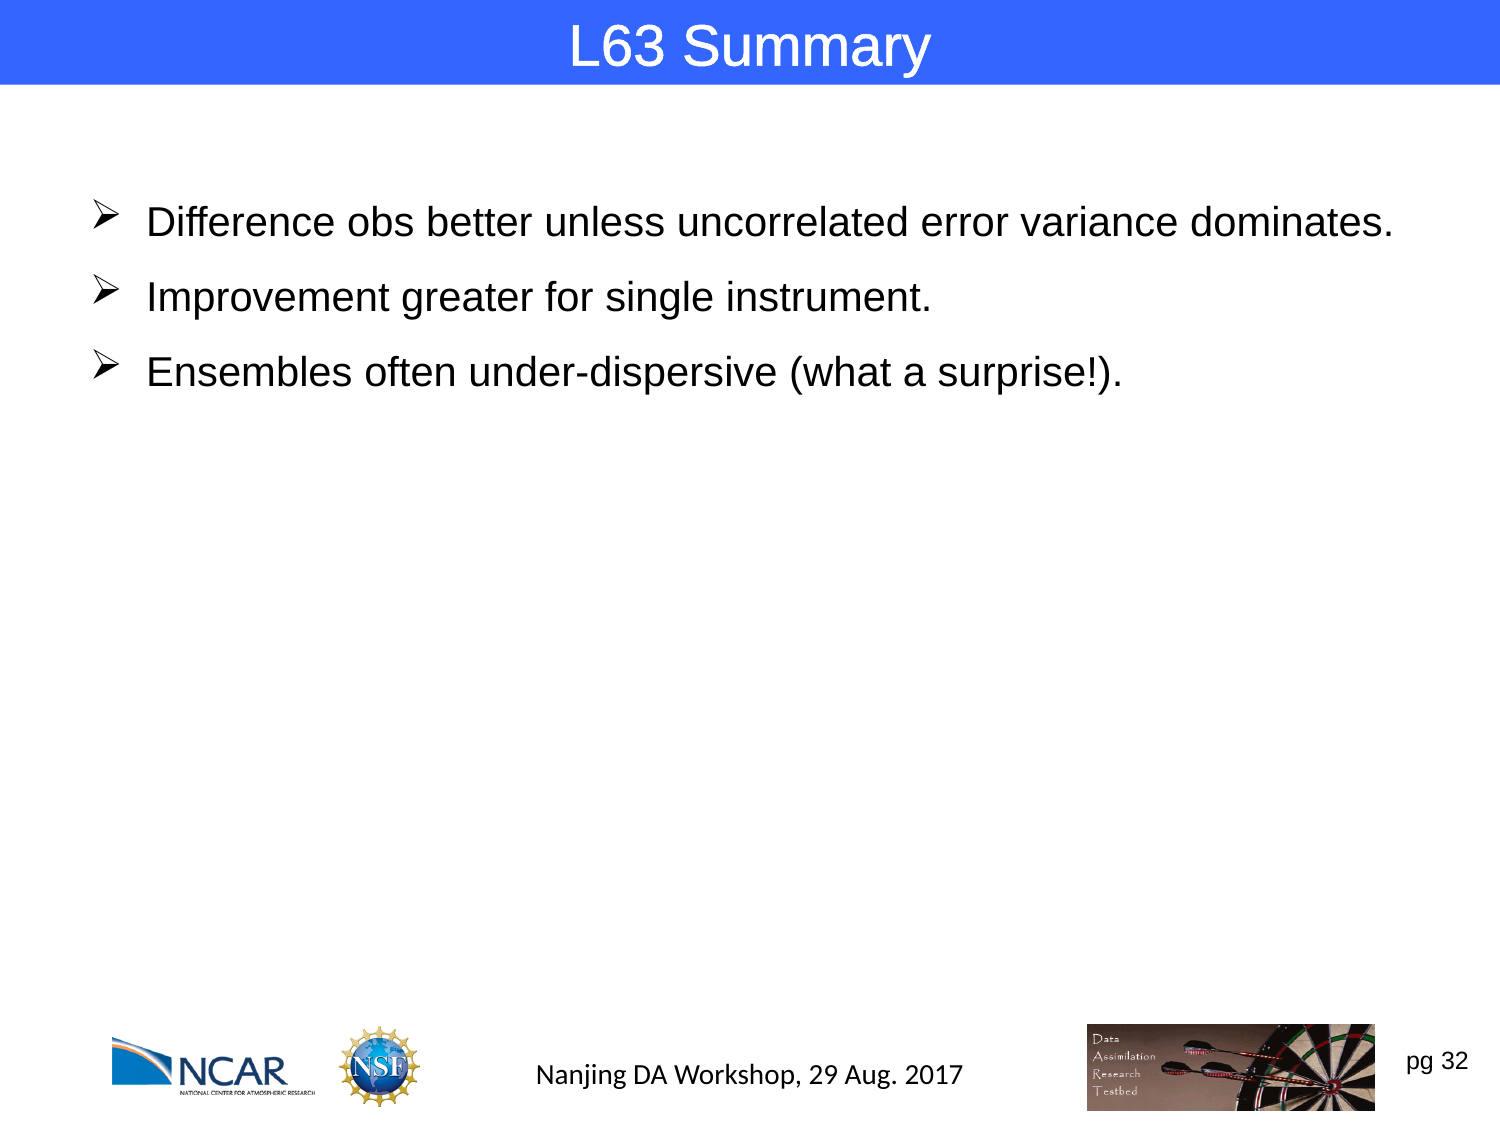

L63 Summary
Difference obs better unless uncorrelated error variance dominates.
Improvement greater for single instrument.
Ensembles often under-dispersive (what a surprise!).
Nanjing DA Workshop, 29 Aug. 2017